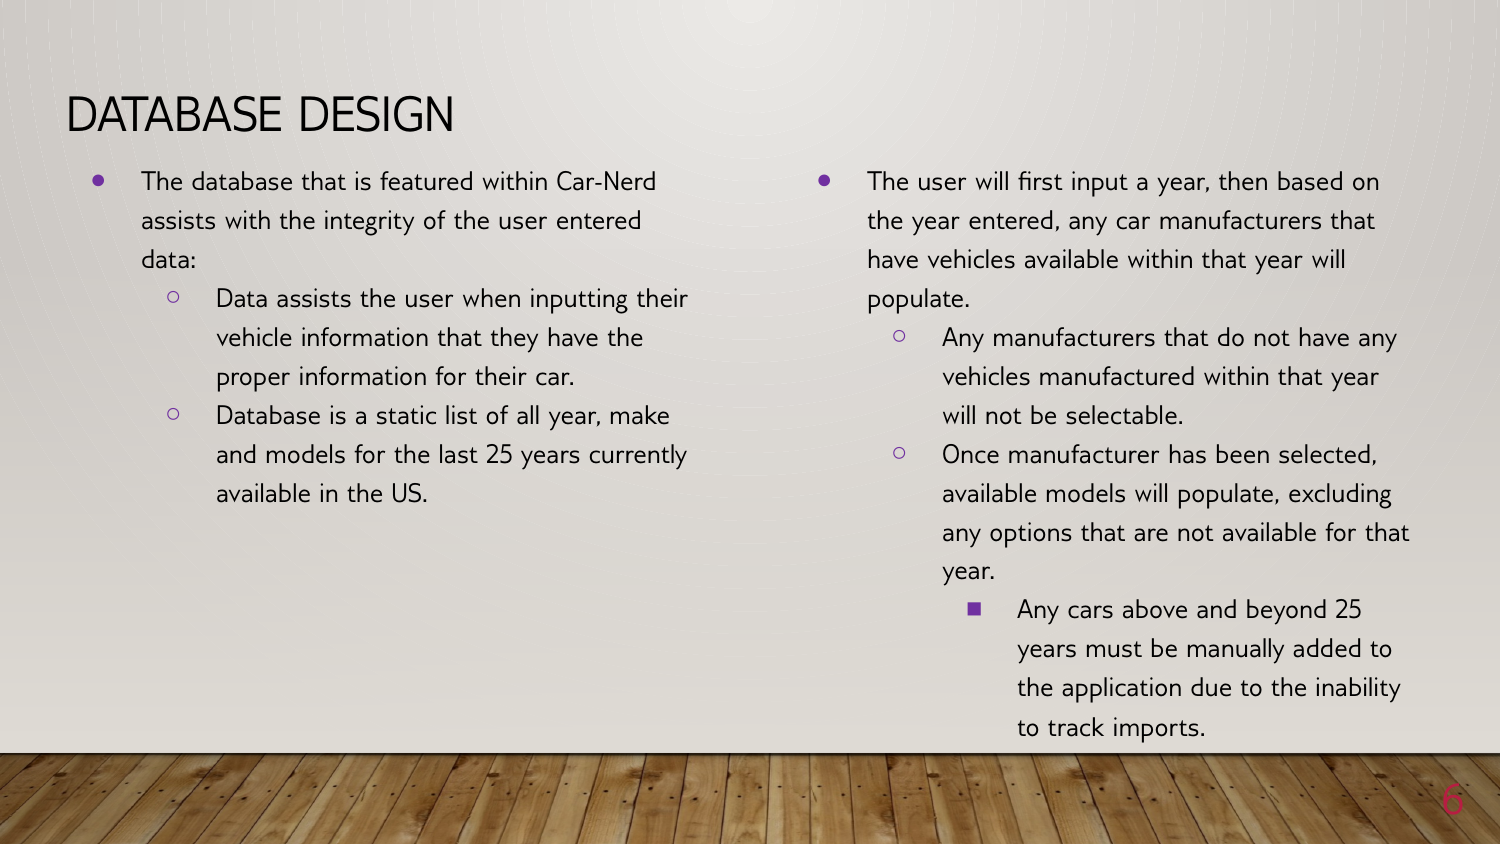

# Database Design
The database that is featured within Car-Nerd assists with the integrity of the user entered data:
Data assists the user when inputting their vehicle information that they have the proper information for their car.
Database is a static list of all year, make and models for the last 25 years currently available in the US.
The user will first input a year, then based on the year entered, any car manufacturers that have vehicles available within that year will populate.
Any manufacturers that do not have any vehicles manufactured within that year will not be selectable.
Once manufacturer has been selected, available models will populate, excluding any options that are not available for that year.
Any cars above and beyond 25 years must be manually added to the application due to the inability to track imports.
6